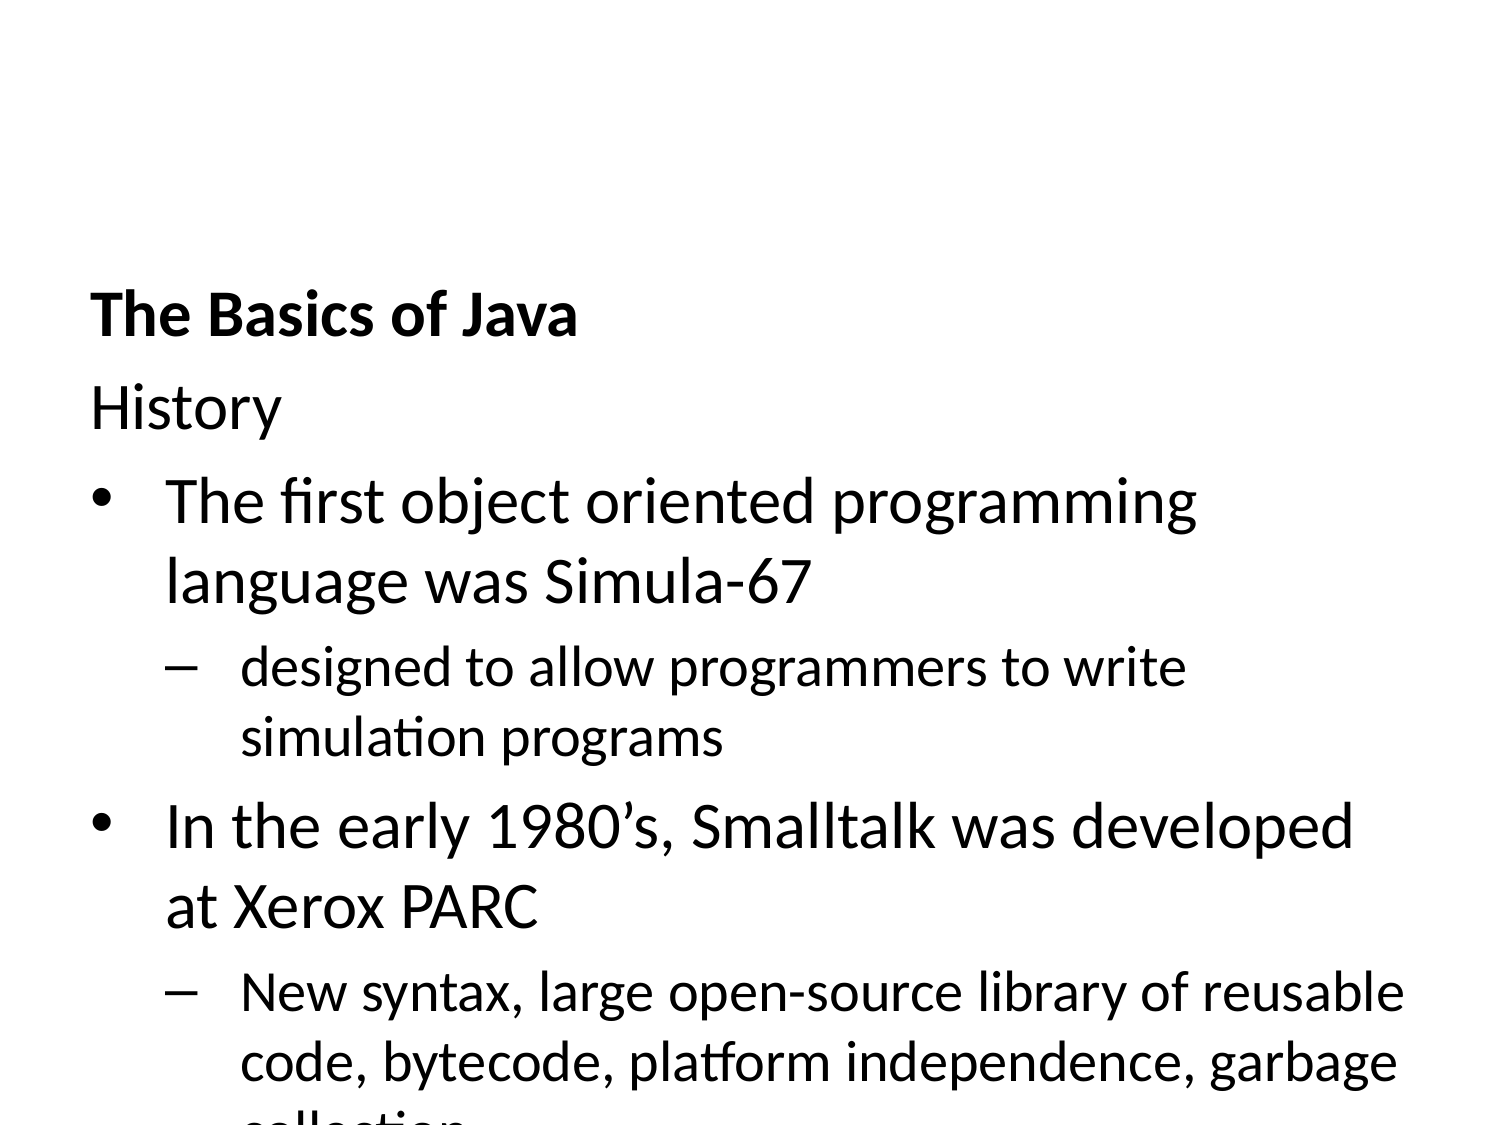

The Basics of Java
History
The first object oriented programming language was Simula-67
designed to allow programmers to write simulation programs
In the early 1980’s, Smalltalk was developed at Xerox PARC
New syntax, large open-source library of reusable code, bytecode, platform independence, garbage collection.